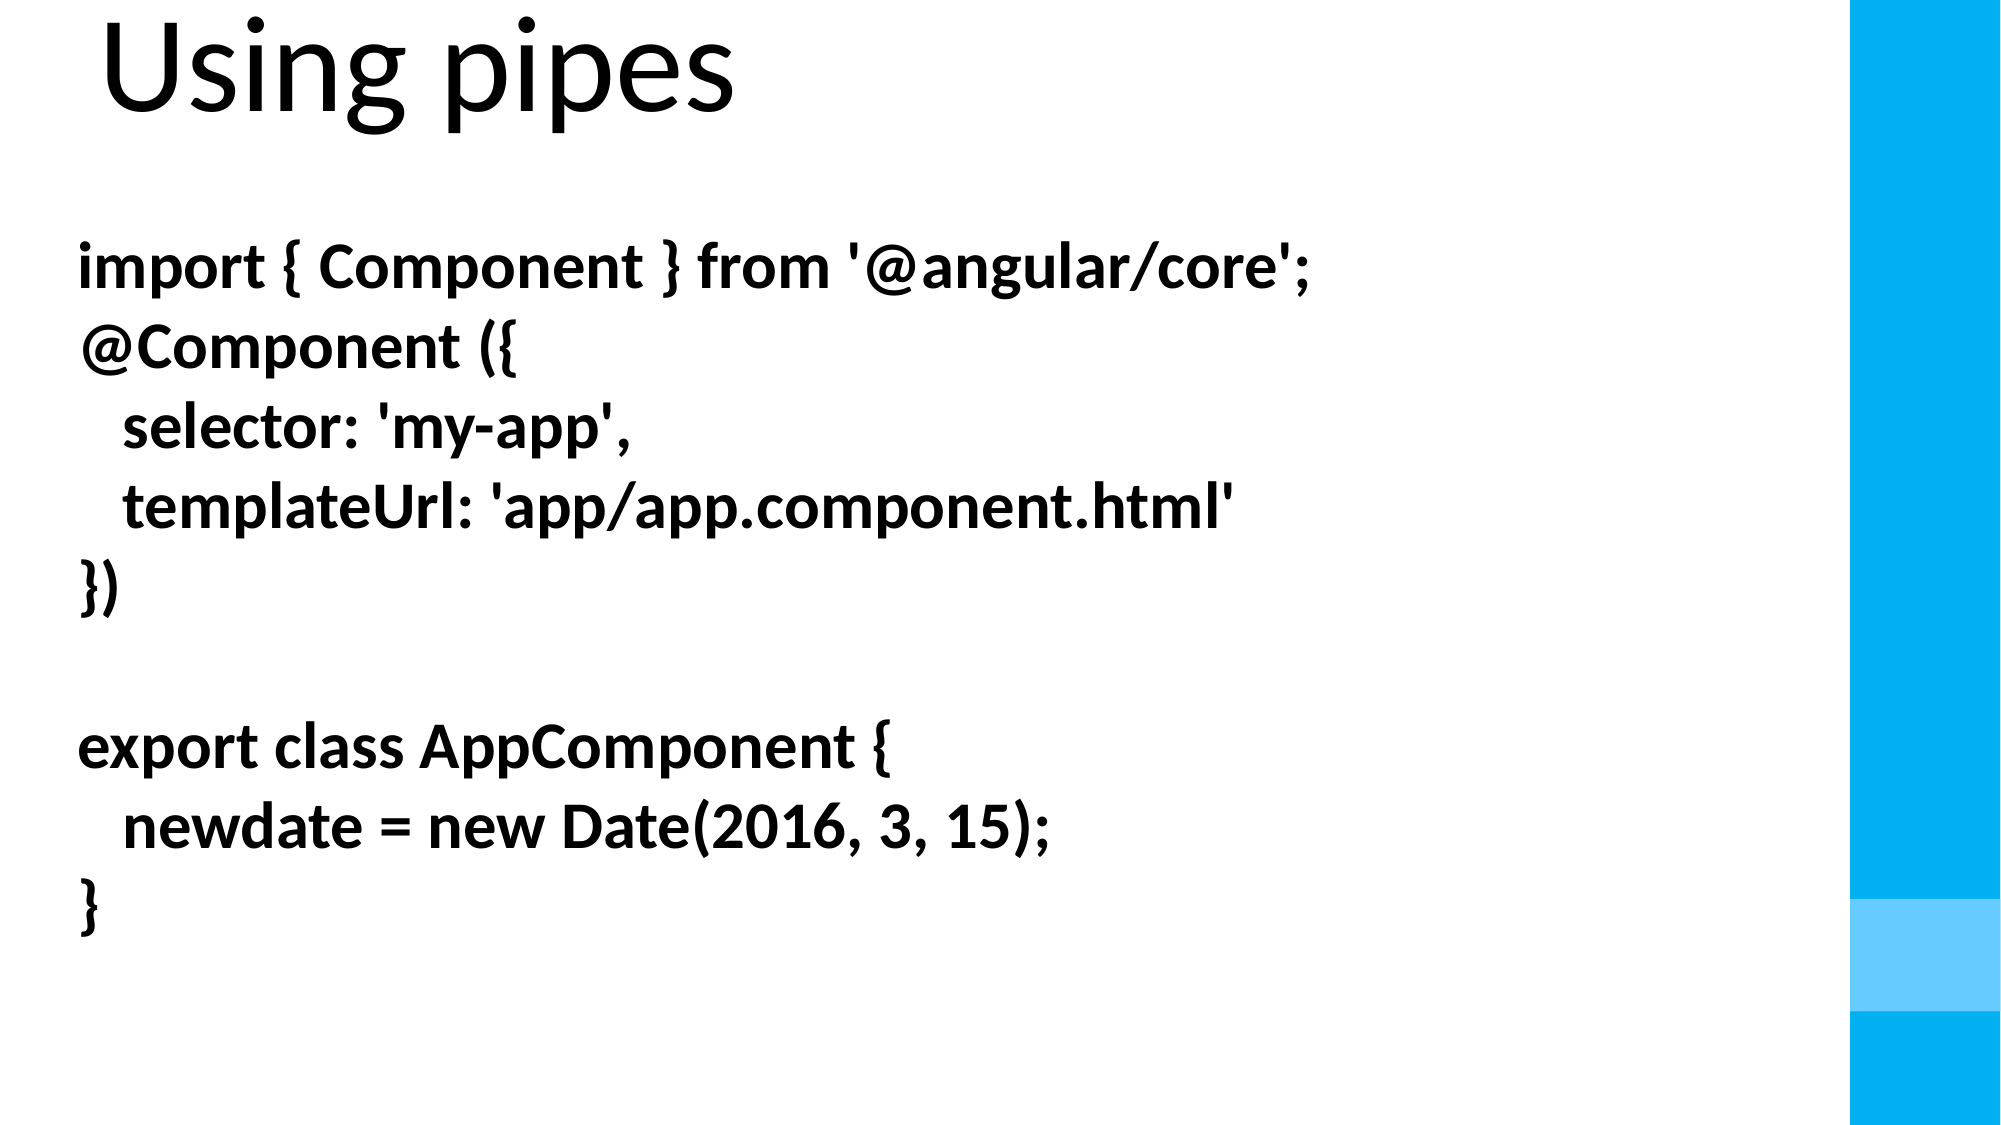

# Using pipes
import { Component } from '@angular/core';
@Component ({
   selector: 'my-app',
   templateUrl: 'app/app.component.html'
})

export class AppComponent {
   newdate = new Date(2016, 3, 15);
}